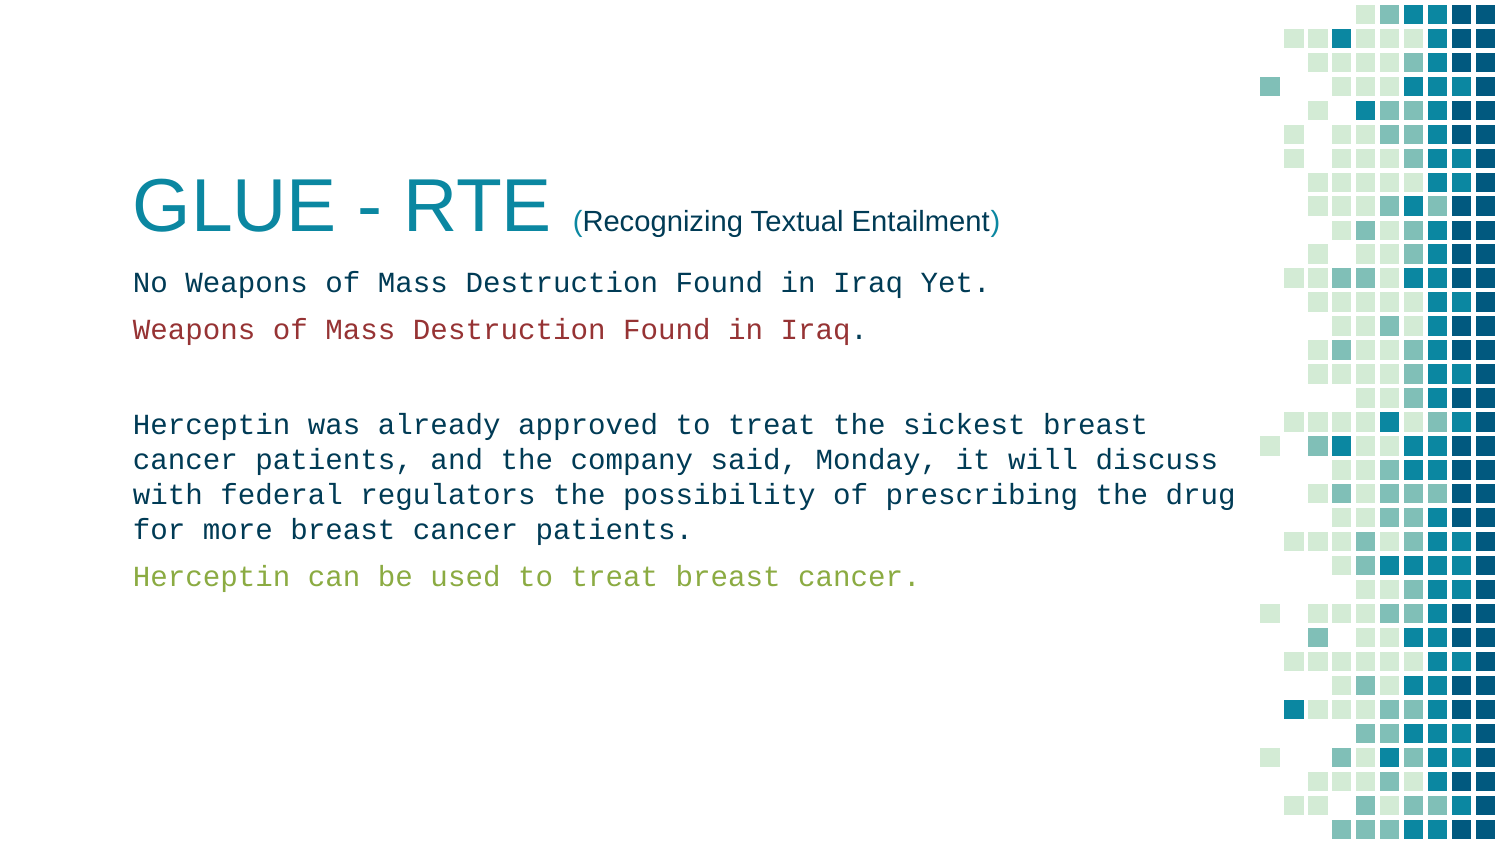

# GLUE - RTE (Recognizing Textual Entailment)
No Weapons of Mass Destruction Found in Iraq Yet.
Weapons of Mass Destruction Found in Iraq.

Herceptin was already approved to treat the sickest breast cancer patients, and the company said, Monday, it will discuss with federal regulators the possibility of prescribing the drug for more breast cancer patients.
Herceptin can be used to treat breast cancer.